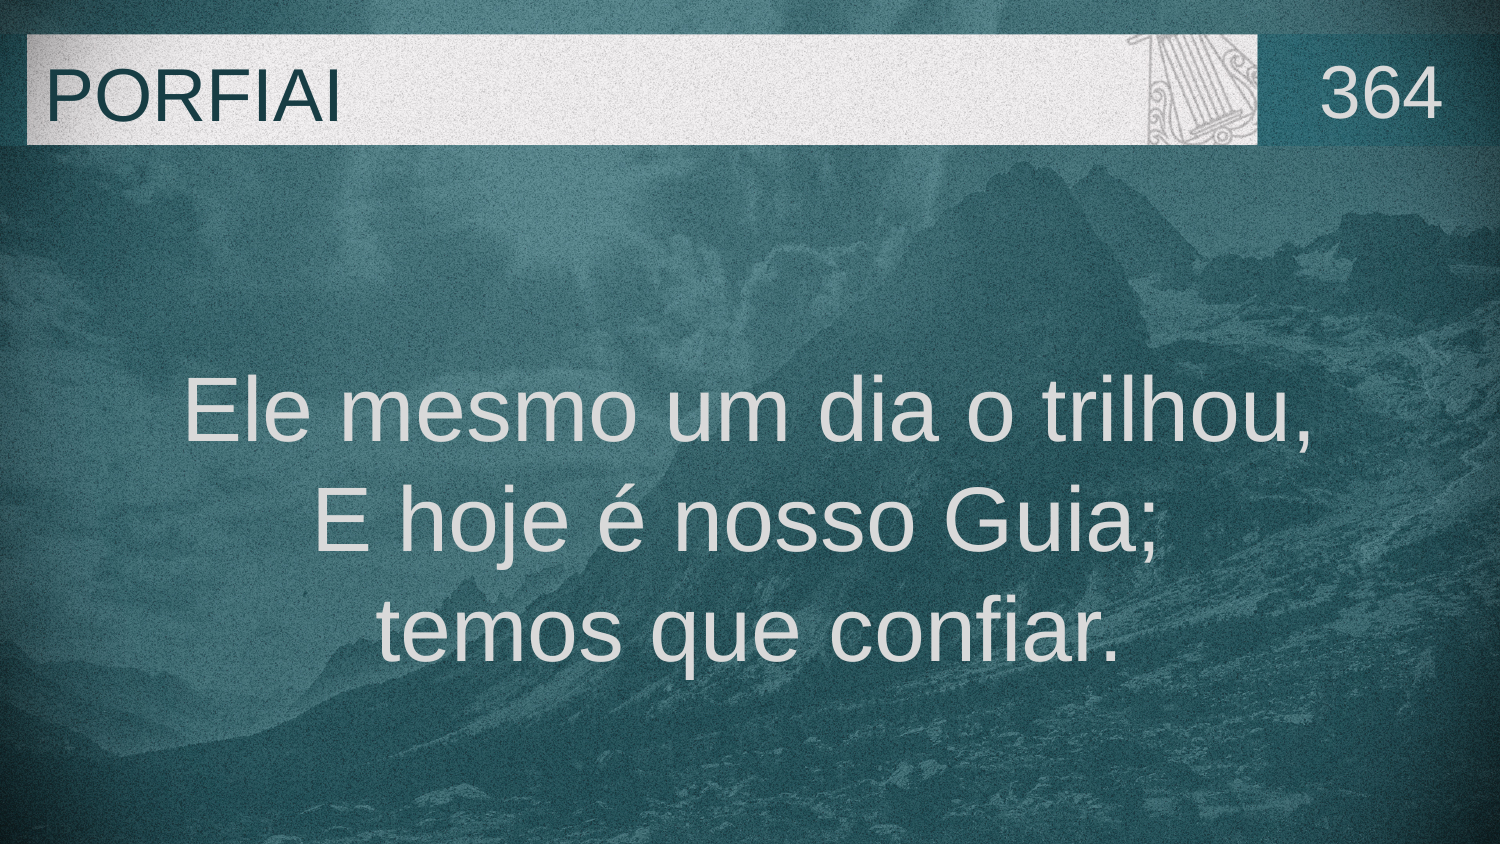

# PORFIAI
364
Ele mesmo um dia o trilhou,
E hoje é nosso Guia;
temos que confiar.